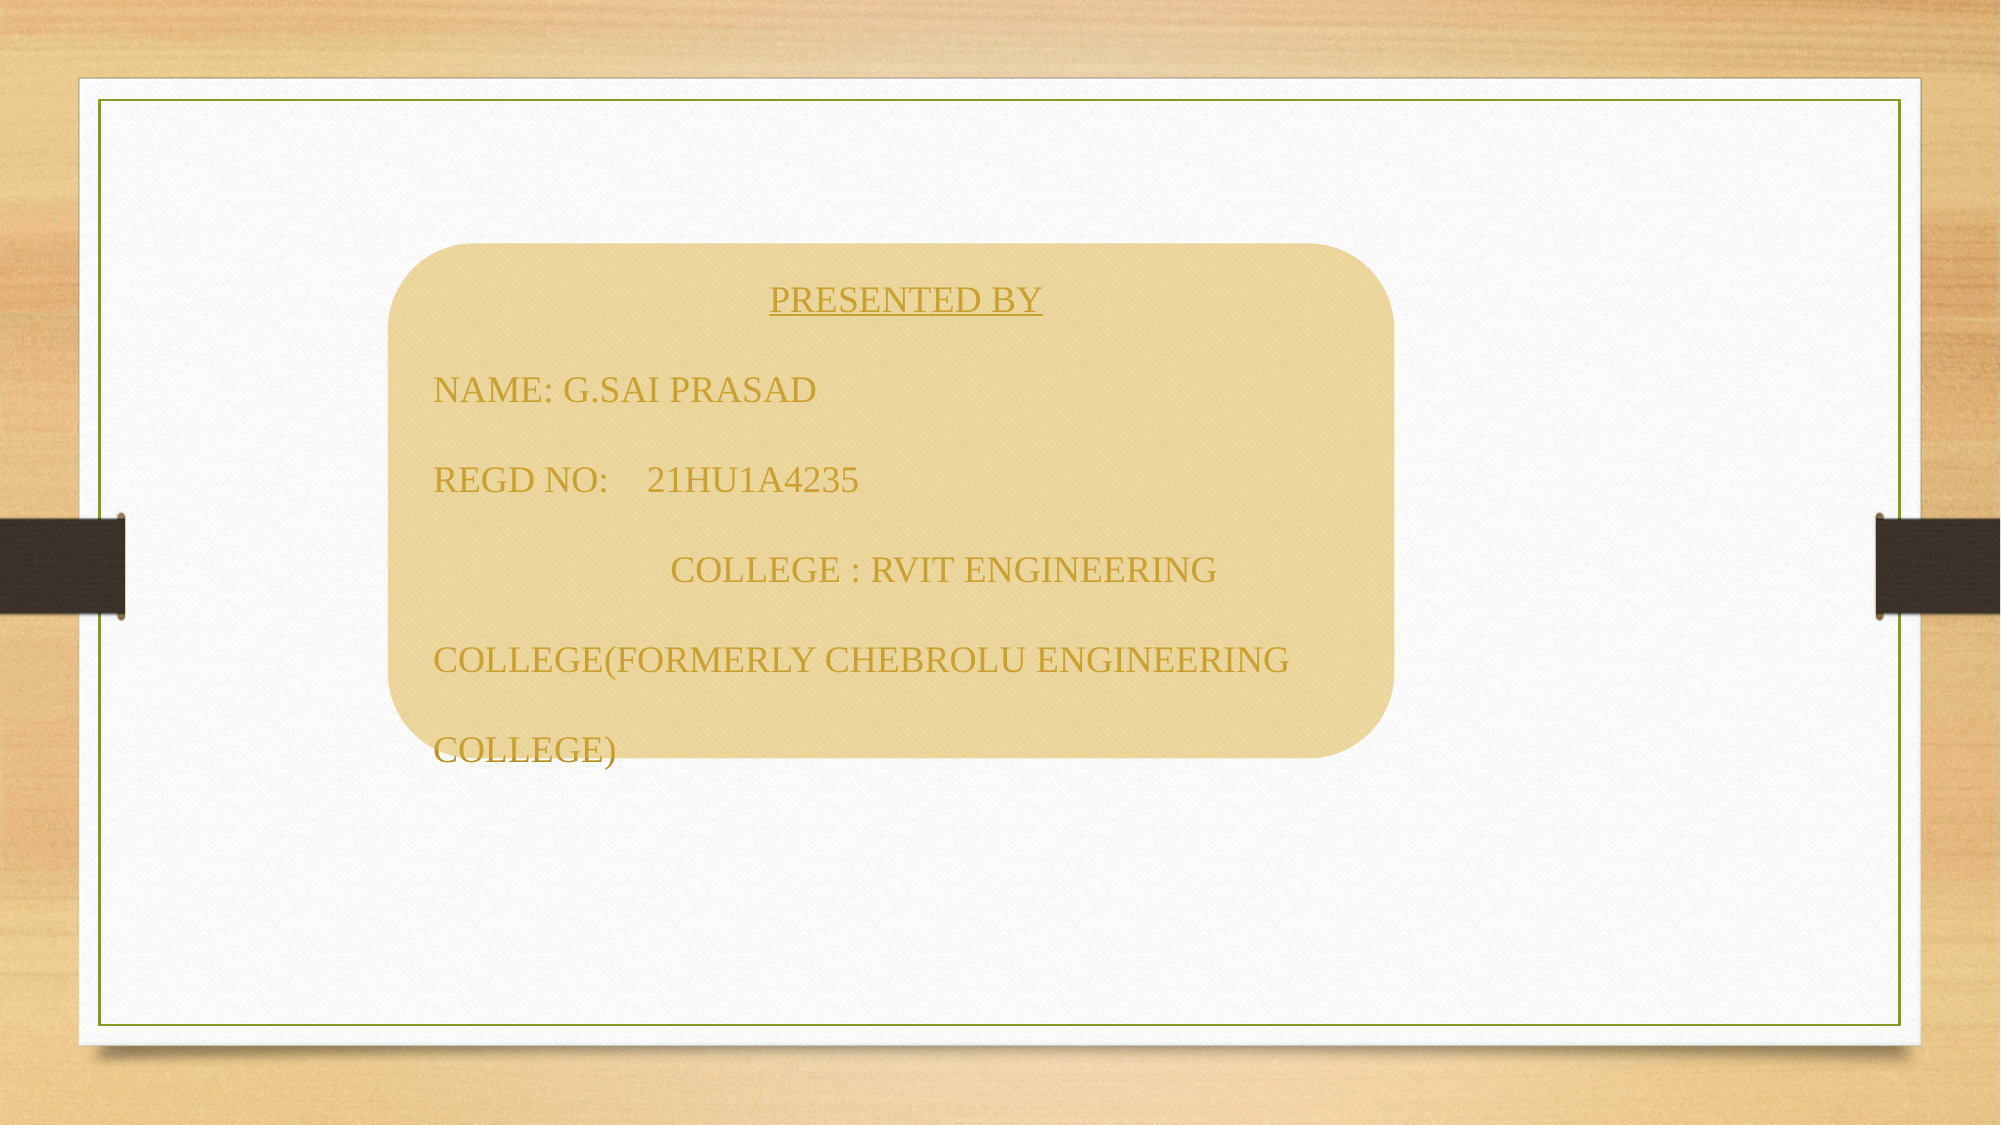

PRESENTED BY
NAME: G.SAI PRASAD
REGD NO:    21HU1A4235                                                                                COLLEGE : RVIT ENGINEERING COLLEGE(FORMERLY CHEBROLU ENGINEERING COLLEGE)